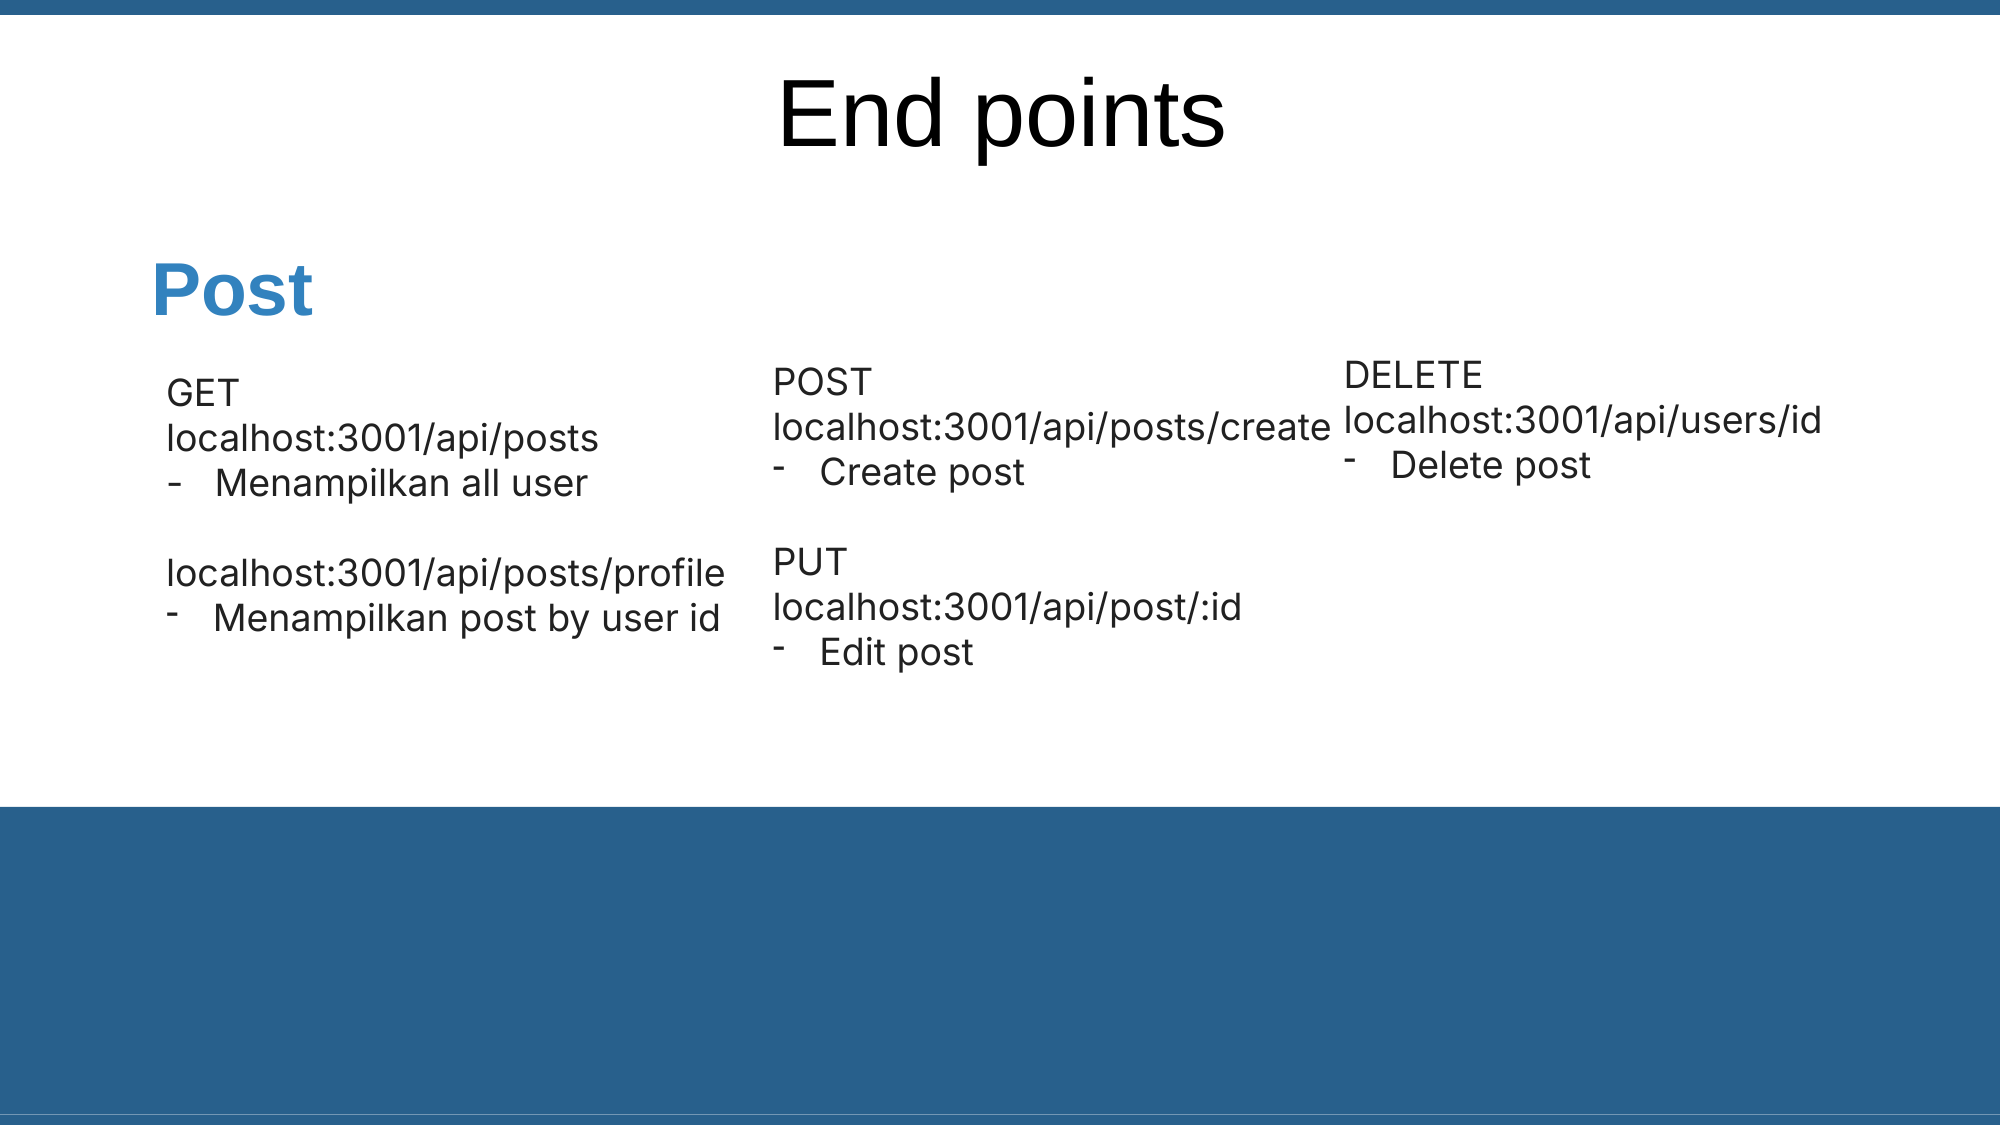

End points
Post

DELETE
localhost:3001/api/users/id
Delete post

POST
localhost:3001/api/posts/create
Create post

PUT
localhost:3001/api/post/:id
Edit post

GET
localhost:3001/api/posts
-   Menampilkan all user

localhost:3001/api/posts/profile
Menampilkan post by user id